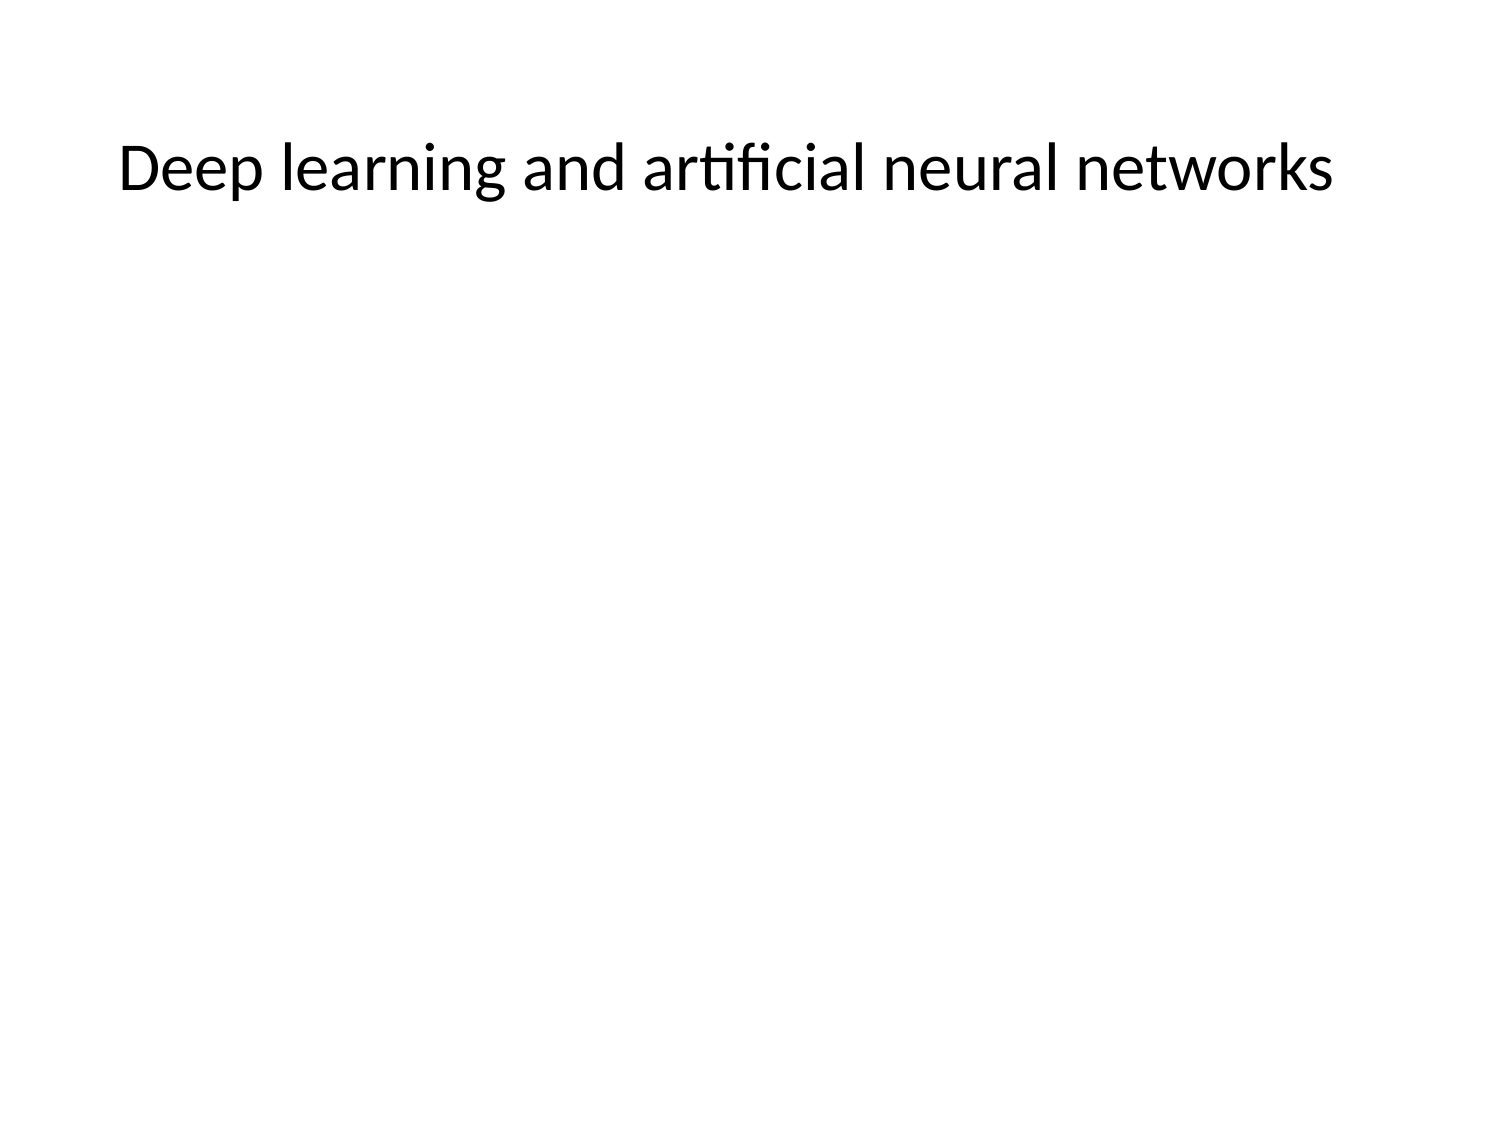

# Deep learning and artificial neural networks